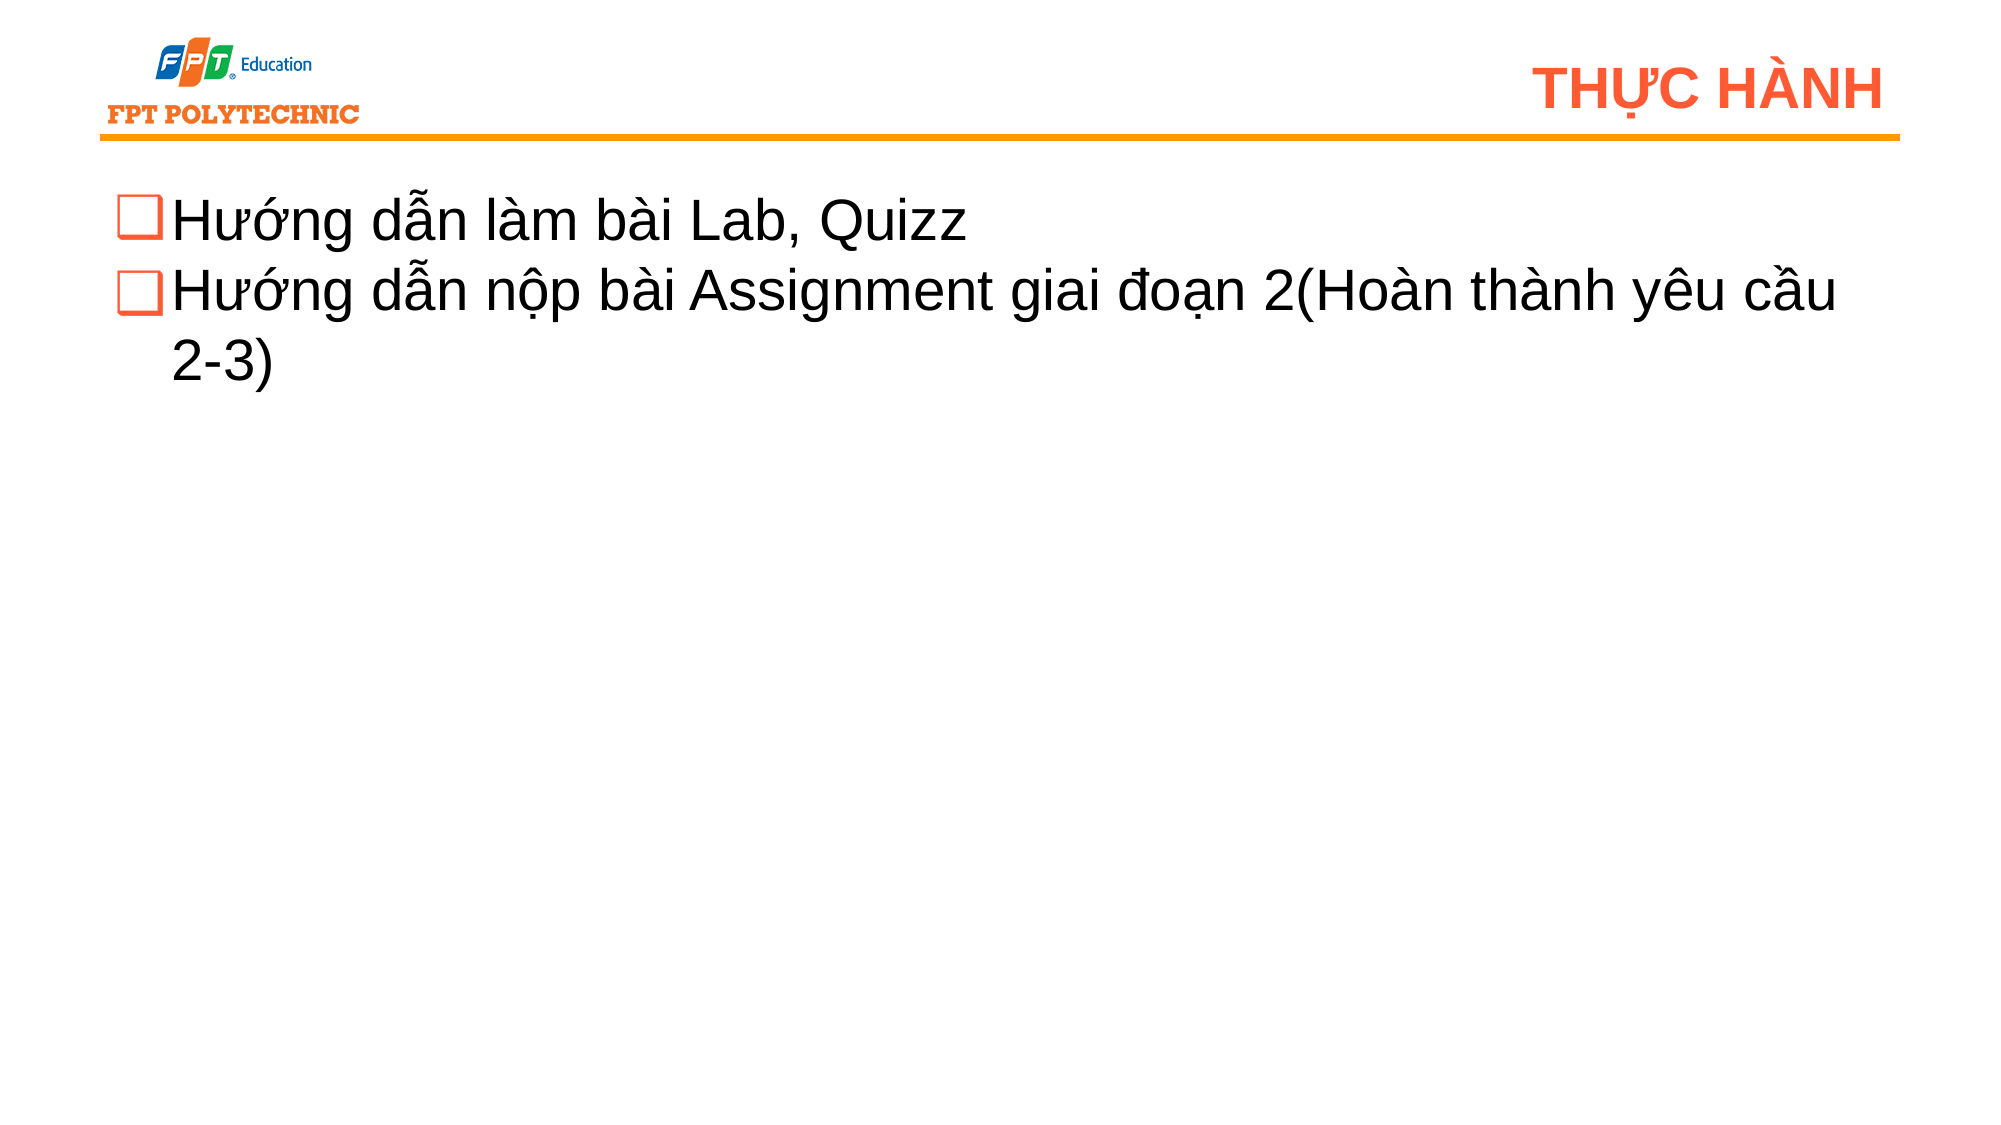

# Thực hành
Hướng dẫn làm bài Lab, Quizz
Hướng dẫn nộp bài Assignment giai đoạn 2(Hoàn thành yêu cầu 2-3)